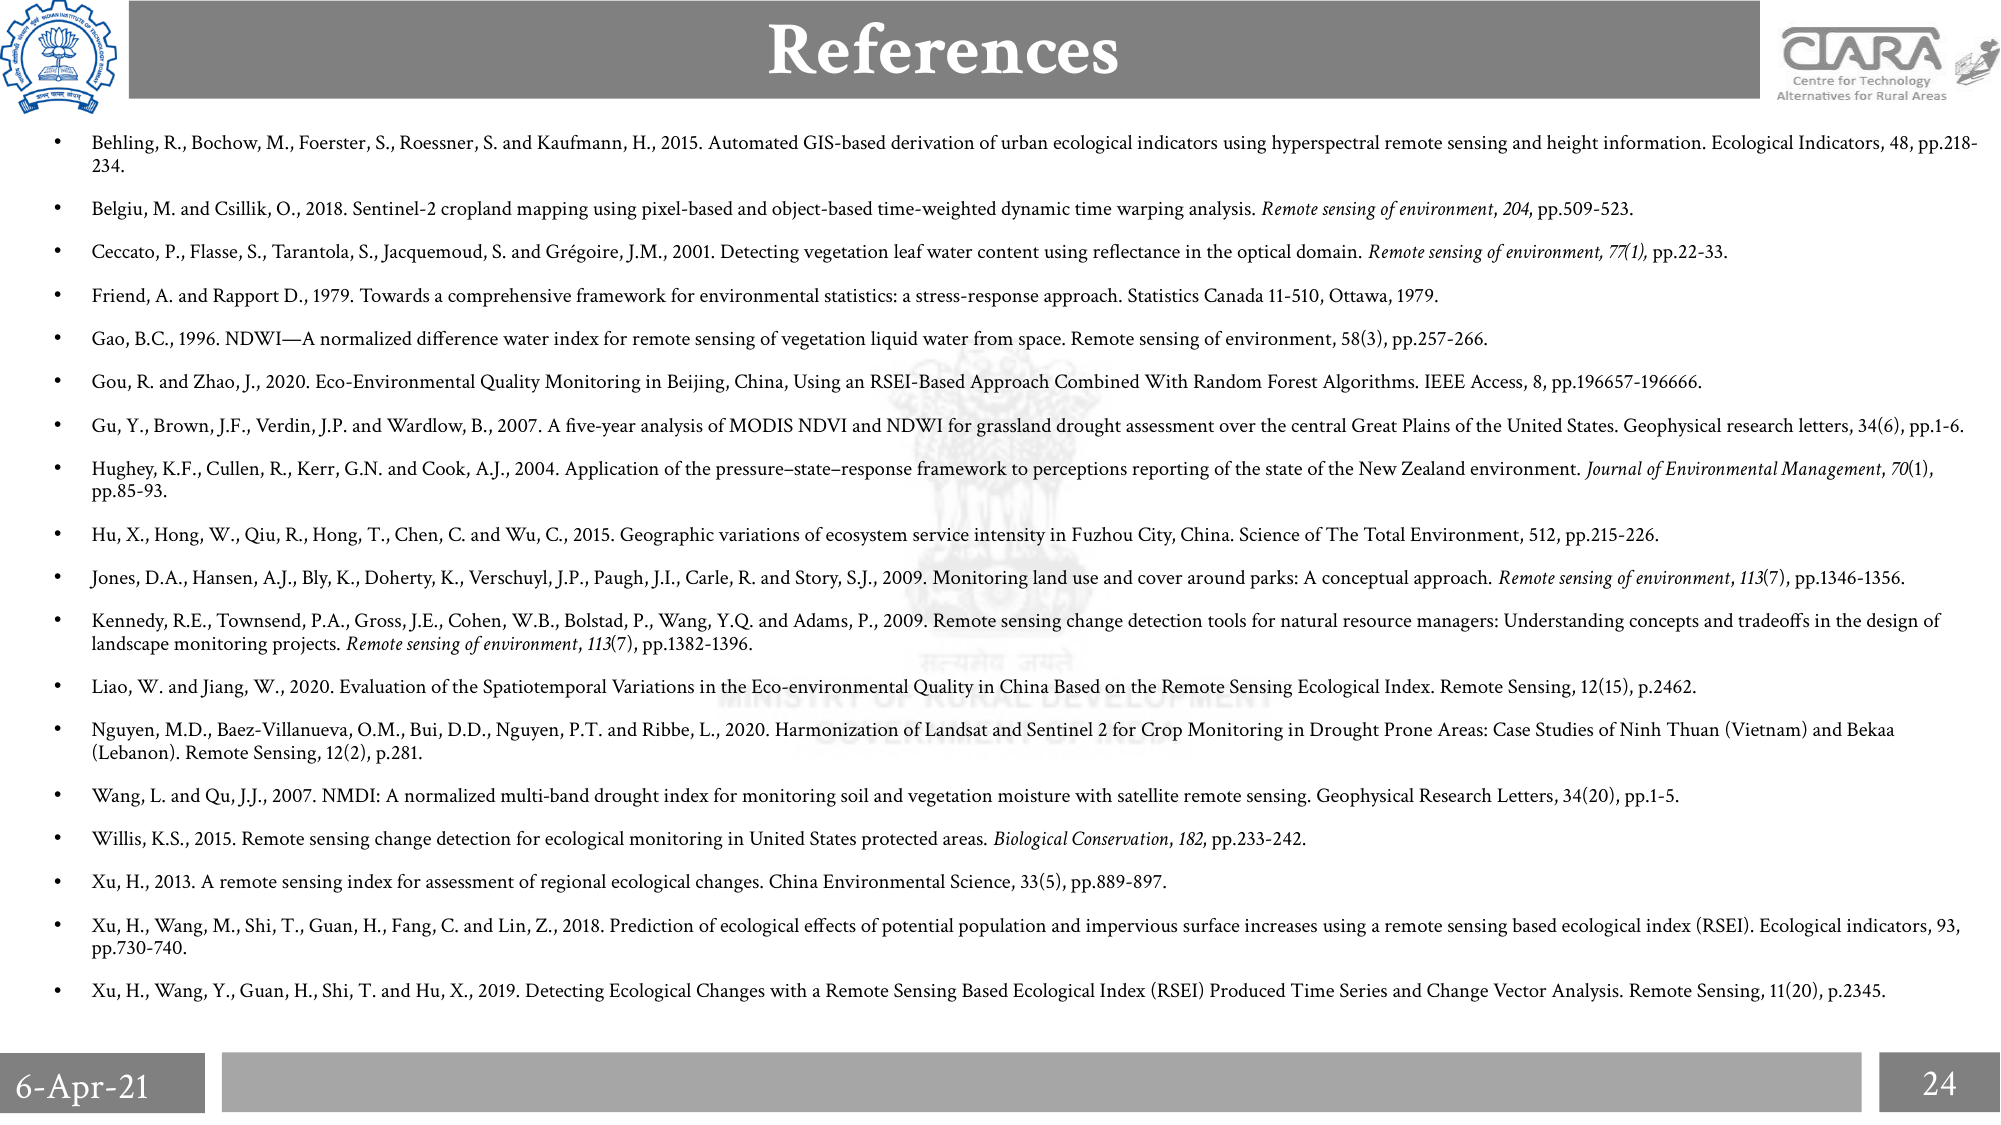

# References
Behling, R., Bochow, M., Foerster, S., Roessner, S. and Kaufmann, H., 2015. Automated GIS-based derivation of urban ecological indicators using hyperspectral remote sensing and height information. Ecological Indicators, 48, pp.218-234.
Belgiu, M. and Csillik, O., 2018. Sentinel-2 cropland mapping using pixel-based and object-based time-weighted dynamic time warping analysis. Remote sensing of environment, 204, pp.509-523.
Ceccato, P., Flasse, S., Tarantola, S., Jacquemoud, S. and Grégoire, J.M., 2001. Detecting vegetation leaf water content using reflectance in the optical domain. Remote sensing of environment, 77(1), pp.22-33.
Friend, A. and Rapport D., 1979. Towards a comprehensive framework for environmental statistics: a stress-response approach. Statistics Canada 11-510, Ottawa, 1979.
Gao, B.C., 1996. NDWI—A normalized difference water index for remote sensing of vegetation liquid water from space. Remote sensing of environment, 58(3), pp.257-266.
Gou, R. and Zhao, J., 2020. Eco-Environmental Quality Monitoring in Beijing, China, Using an RSEI-Based Approach Combined With Random Forest Algorithms. IEEE Access, 8, pp.196657-196666.
Gu, Y., Brown, J.F., Verdin, J.P. and Wardlow, B., 2007. A five‐year analysis of MODIS NDVI and NDWI for grassland drought assessment over the central Great Plains of the United States. Geophysical research letters, 34(6), pp.1-6.
Hughey, K.F., Cullen, R., Kerr, G.N. and Cook, A.J., 2004. Application of the pressure–state–response framework to perceptions reporting of the state of the New Zealand environment. Journal of Environmental Management, 70(1), pp.85-93.
Hu, X., Hong, W., Qiu, R., Hong, T., Chen, C. and Wu, C., 2015. Geographic variations of ecosystem service intensity in Fuzhou City, China. Science of The Total Environment, 512, pp.215-226.
Jones, D.A., Hansen, A.J., Bly, K., Doherty, K., Verschuyl, J.P., Paugh, J.I., Carle, R. and Story, S.J., 2009. Monitoring land use and cover around parks: A conceptual approach. Remote sensing of environment, 113(7), pp.1346-1356.
Kennedy, R.E., Townsend, P.A., Gross, J.E., Cohen, W.B., Bolstad, P., Wang, Y.Q. and Adams, P., 2009. Remote sensing change detection tools for natural resource managers: Understanding concepts and tradeoffs in the design of landscape monitoring projects. Remote sensing of environment, 113(7), pp.1382-1396.
Liao, W. and Jiang, W., 2020. Evaluation of the Spatiotemporal Variations in the Eco-environmental Quality in China Based on the Remote Sensing Ecological Index. Remote Sensing, 12(15), p.2462.
Nguyen, M.D., Baez-Villanueva, O.M., Bui, D.D., Nguyen, P.T. and Ribbe, L., 2020. Harmonization of Landsat and Sentinel 2 for Crop Monitoring in Drought Prone Areas: Case Studies of Ninh Thuan (Vietnam) and Bekaa (Lebanon). Remote Sensing, 12(2), p.281.
Wang, L. and Qu, J.J., 2007. NMDI: A normalized multi‐band drought index for monitoring soil and vegetation moisture with satellite remote sensing. Geophysical Research Letters, 34(20), pp.1-5.
Willis, K.S., 2015. Remote sensing change detection for ecological monitoring in United States protected areas. Biological Conservation, 182, pp.233-242.
Xu, H., 2013. A remote sensing index for assessment of regional ecological changes. China Environmental Science, 33(5), pp.889-897.
Xu, H., Wang, M., Shi, T., Guan, H., Fang, C. and Lin, Z., 2018. Prediction of ecological effects of potential population and impervious surface increases using a remote sensing based ecological index (RSEI). Ecological indicators, 93, pp.730-740.
Xu, H., Wang, Y., Guan, H., Shi, T. and Hu, X., 2019. Detecting Ecological Changes with a Remote Sensing Based Ecological Index (RSEI) Produced Time Series and Change Vector Analysis. Remote Sensing, 11(20), p.2345.
24

6-Apr-21